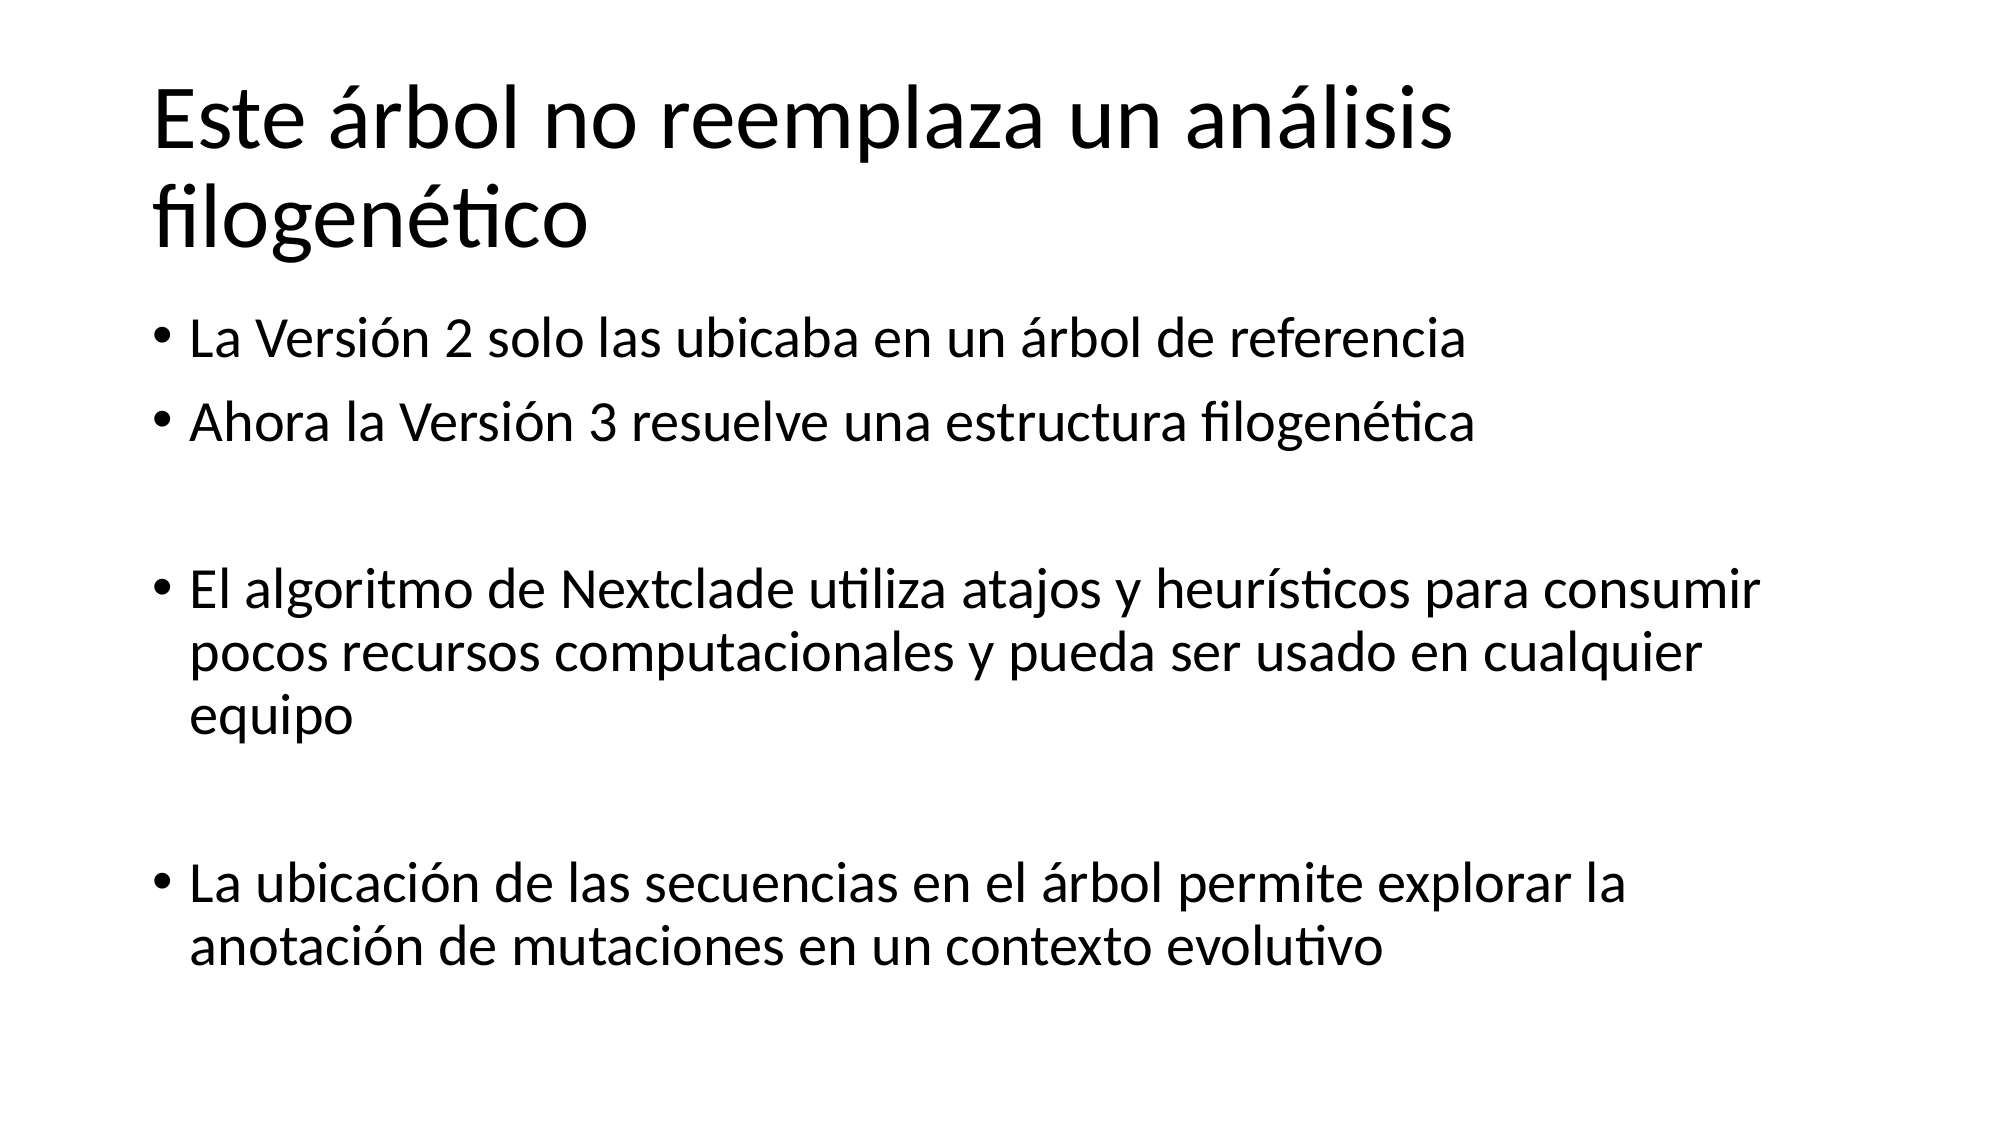

# Este árbol no reemplaza un análisis filogenético
La Versión 2 solo las ubicaba en un árbol de referencia
Ahora la Versión 3 resuelve una estructura filogenética

El algoritmo de Nextclade utiliza atajos y heurísticos para consumir pocos recursos computacionales y pueda ser usado en cualquier equipo

La ubicación de las secuencias en el árbol permite explorar la anotación de mutaciones en un contexto evolutivo